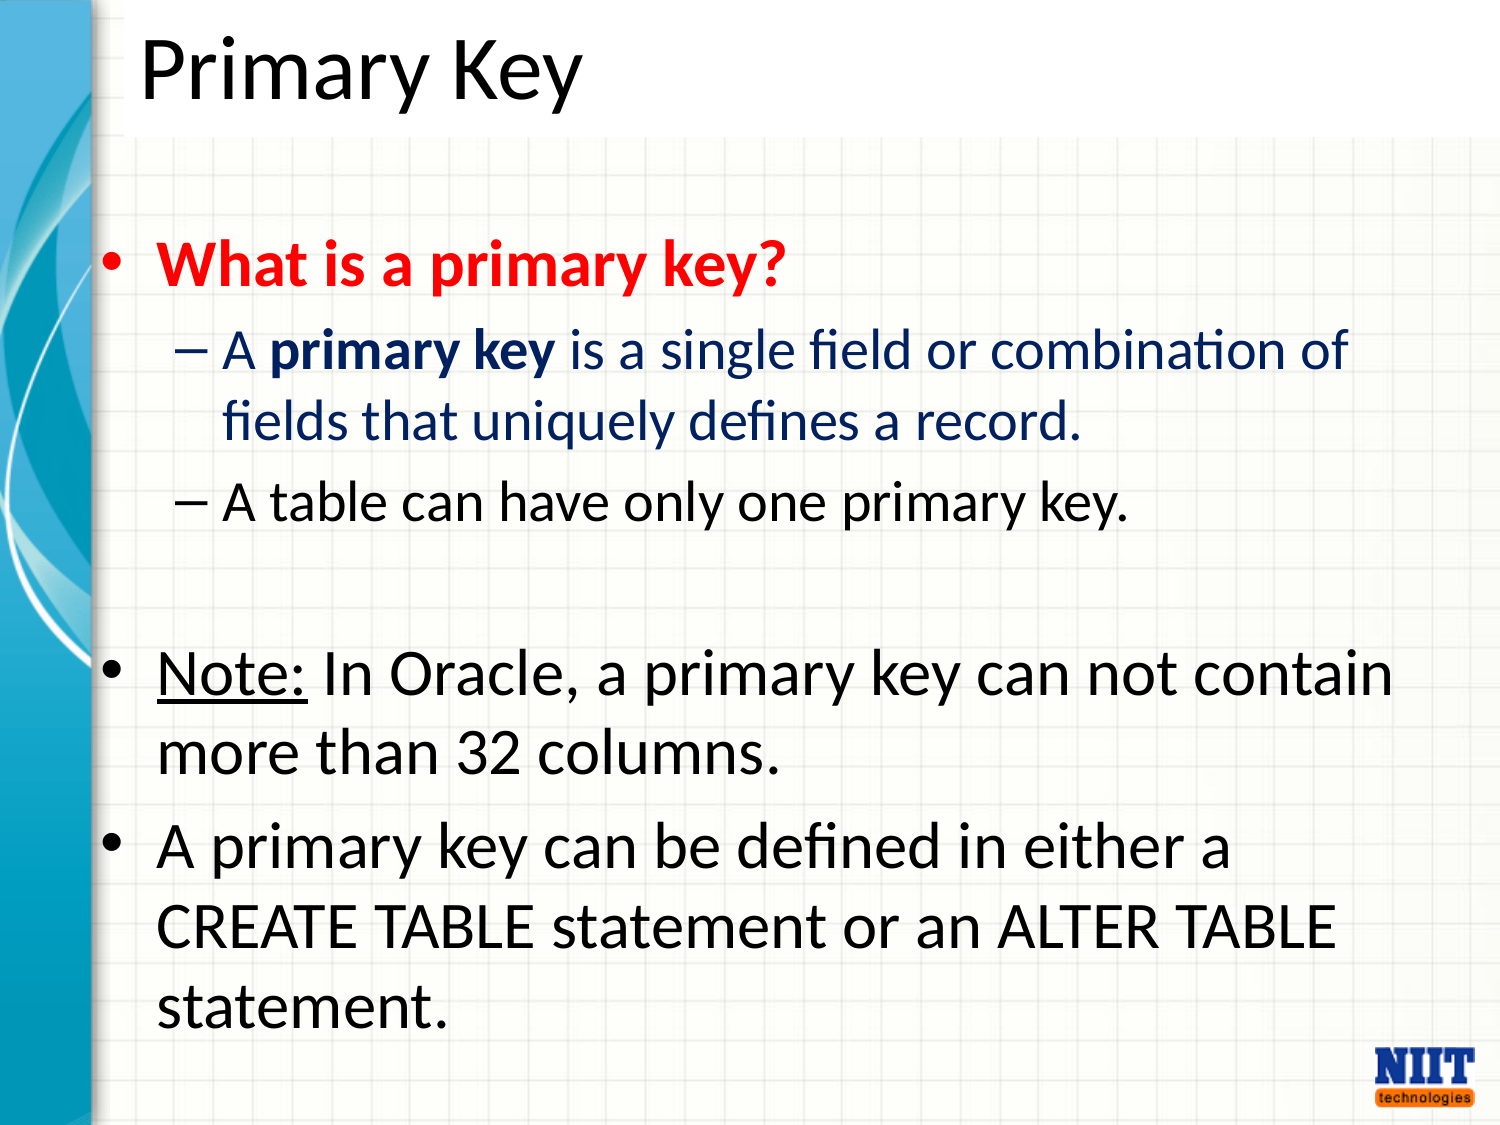

# Primary Key
What is a primary key?
A primary key is a single field or combination of fields that uniquely defines a record.
A table can have only one primary key.

Note: In Oracle, a primary key can not contain more than 32 columns.
A primary key can be defined in either a CREATE TABLE statement or an ALTER TABLE statement.